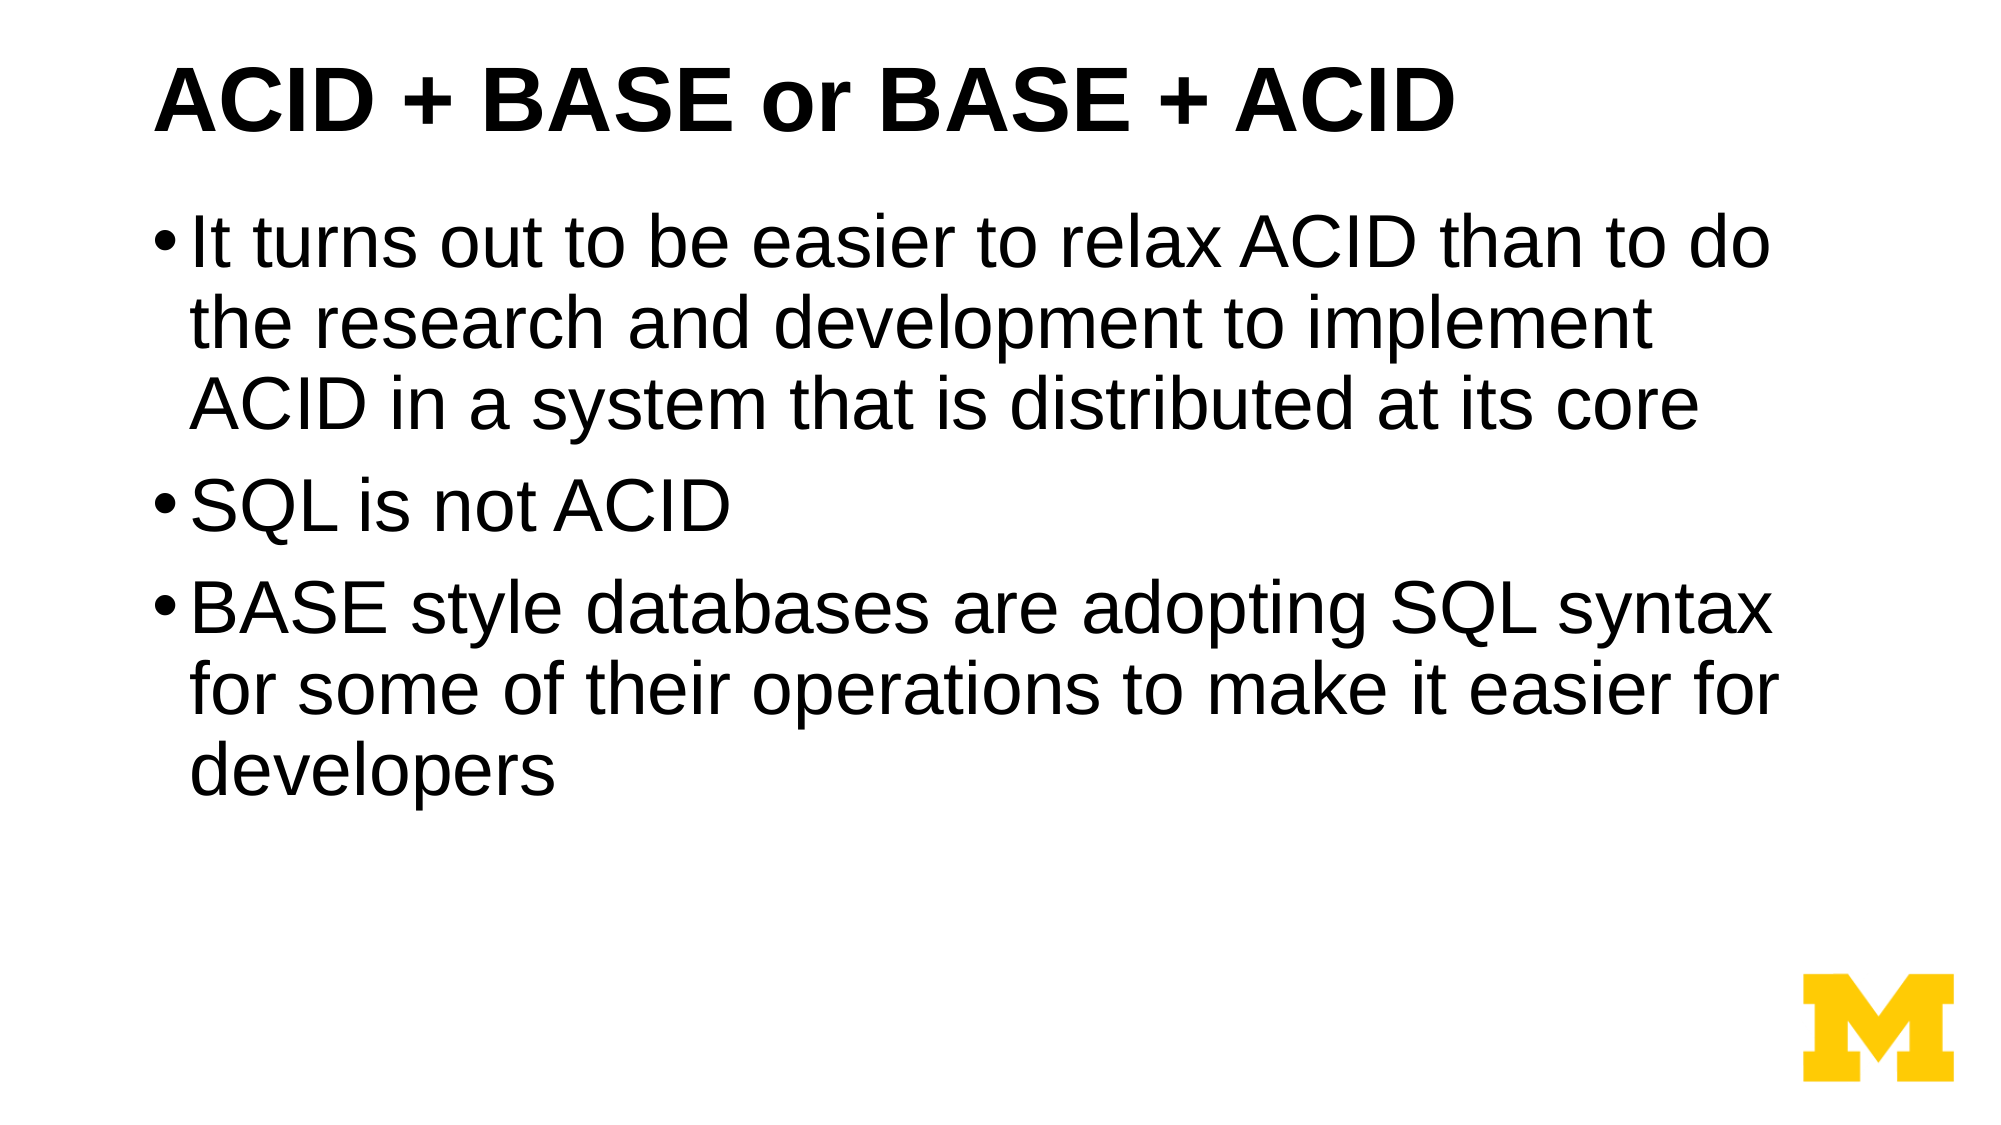

# ACID + BASE or BASE + ACID
It turns out to be easier to relax ACID than to do the research and development to implement ACID in a system that is distributed at its core
SQL is not ACID
BASE style databases are adopting SQL syntax for some of their operations to make it easier for developers